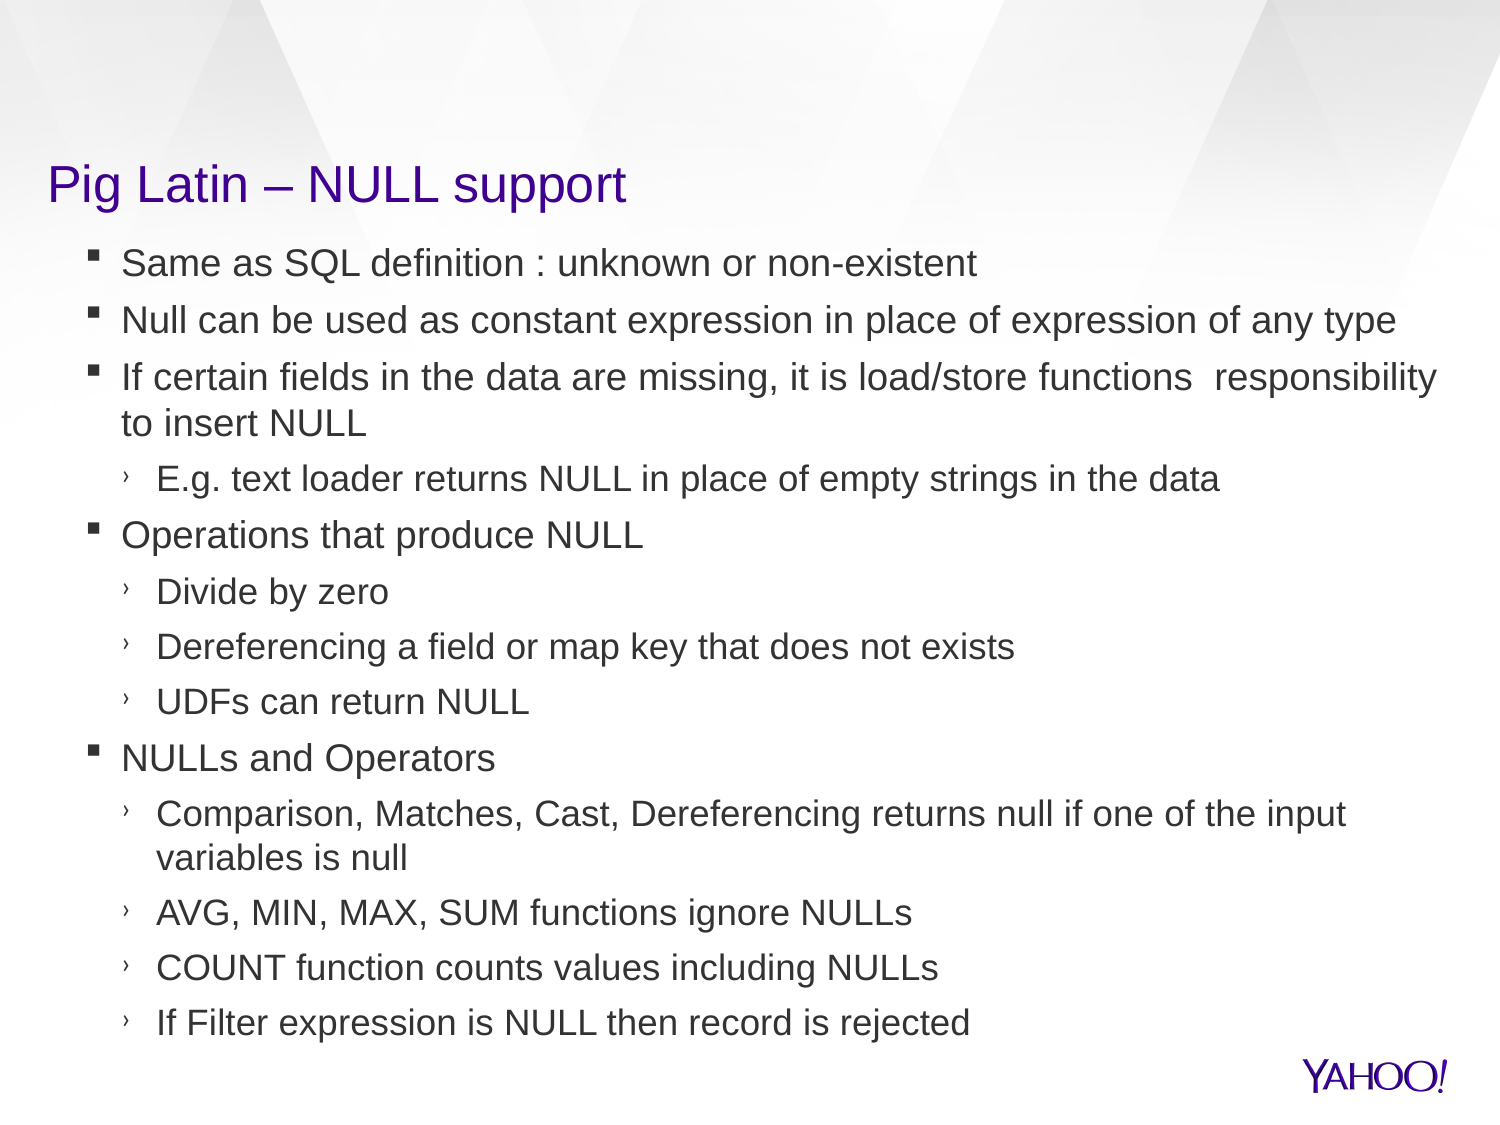

# Pig Latin – NULL support
Same as SQL definition : unknown or non-existent
Null can be used as constant expression in place of expression of any type
If certain fields in the data are missing, it is load/store functions  responsibility to insert NULL
E.g. text loader returns NULL in place of empty strings in the data
Operations that produce NULL
Divide by zero
Dereferencing a field or map key that does not exists
UDFs can return NULL
NULLs and Operators
Comparison, Matches, Cast, Dereferencing returns null if one of the input variables is null
AVG, MIN, MAX, SUM functions ignore NULLs
COUNT function counts values including NULLs
If Filter expression is NULL then record is rejected